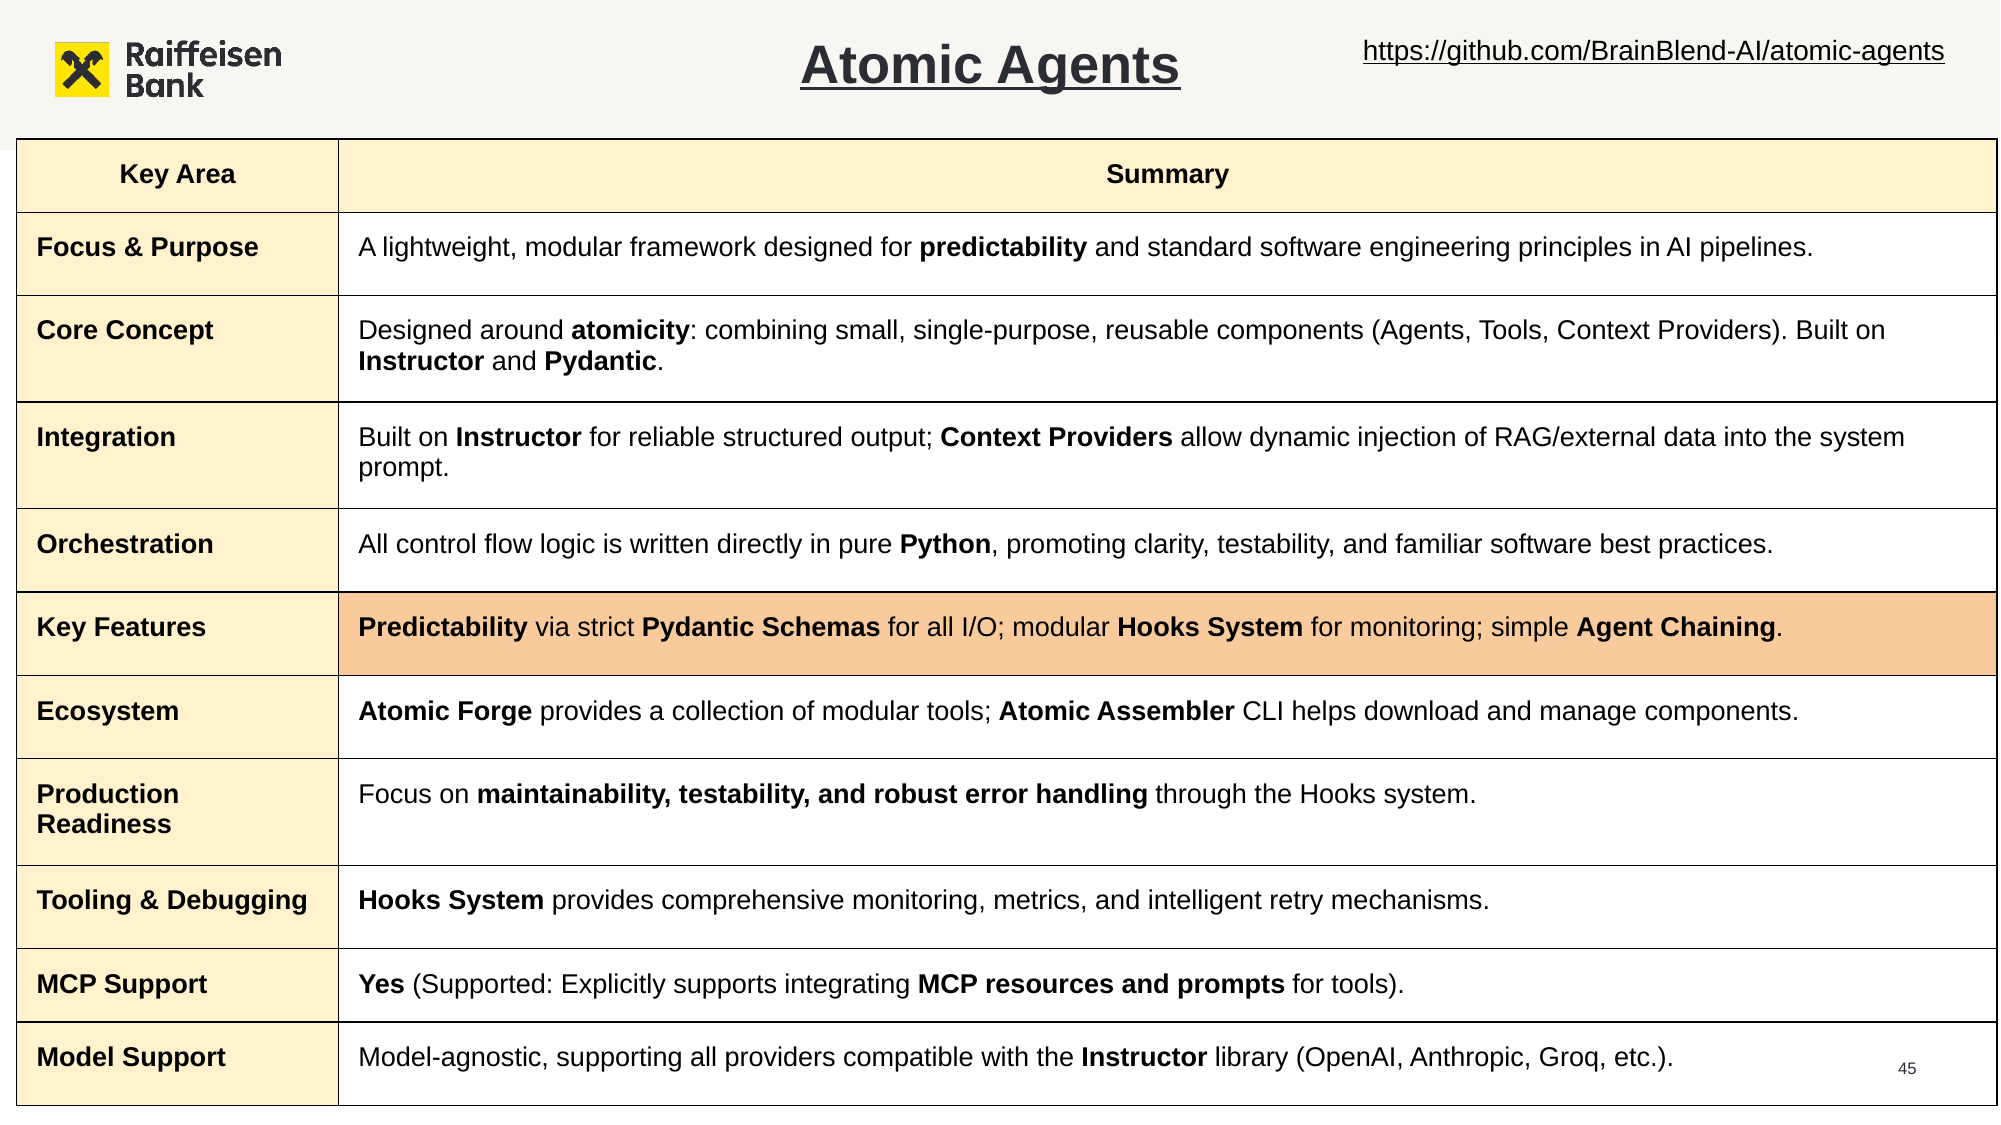

Atomic Agents
https://github.com/BrainBlend-AI/atomic-agents
| Key Area | Summary |
| --- | --- |
| Focus & Purpose | A lightweight, modular framework designed for predictability and standard software engineering principles in AI pipelines. |
| Core Concept | Designed around atomicity: combining small, single-purpose, reusable components (Agents, Tools, Context Providers). Built on Instructor and Pydantic. |
| Integration | Built on Instructor for reliable structured output; Context Providers allow dynamic injection of RAG/external data into the system prompt. |
| Orchestration | All control flow logic is written directly in pure Python, promoting clarity, testability, and familiar software best practices. |
| Key Features | Predictability via strict Pydantic Schemas for all I/O; modular Hooks System for monitoring; simple Agent Chaining. |
| Ecosystem | Atomic Forge provides a collection of modular tools; Atomic Assembler CLI helps download and manage components. |
| Production Readiness | Focus on maintainability, testability, and robust error handling through the Hooks system. |
| Tooling & Debugging | Hooks System provides comprehensive monitoring, metrics, and intelligent retry mechanisms. |
| MCP Support | Yes (Supported: Explicitly supports integrating MCP resources and prompts for tools). |
| Model Support | Model-agnostic, supporting all providers compatible with the Instructor library (OpenAI, Anthropic, Groq, etc.). |